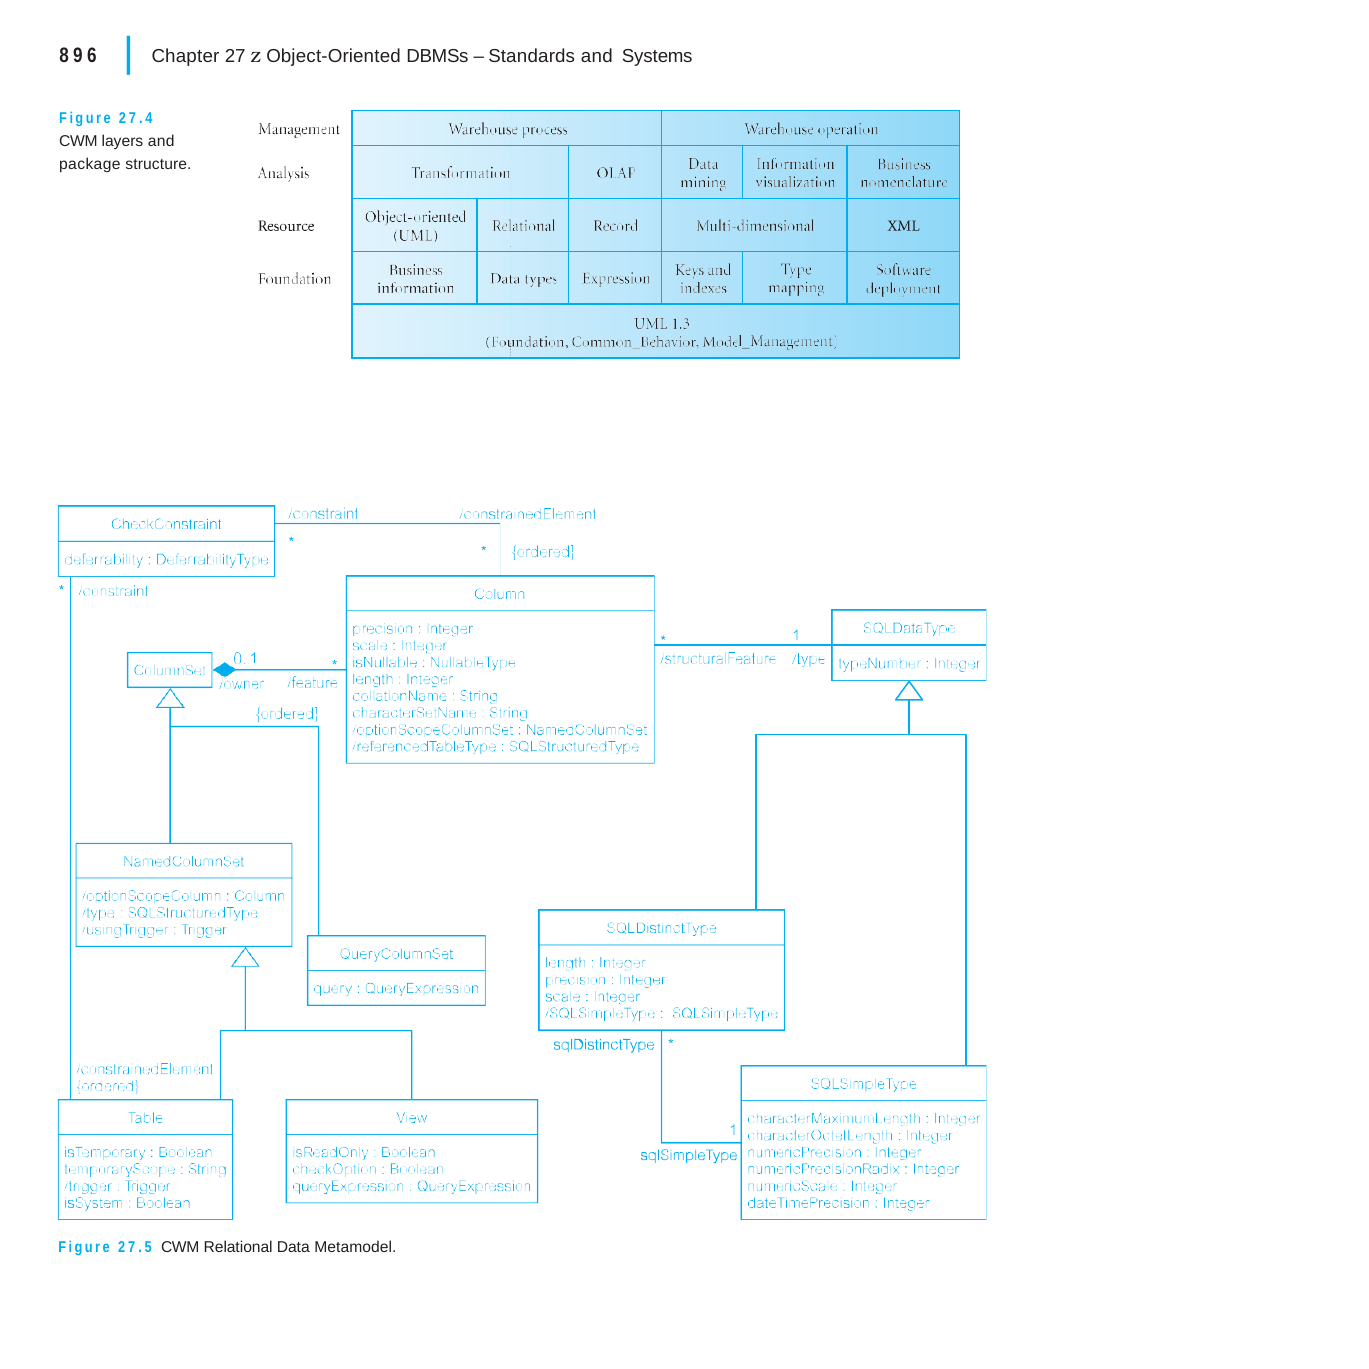

|
896	Chapter 27 z Object-Oriented DBMSs – Standards and Systems
Figure 27.4  CWM layers and  package structure.
|  |  |  |  |  |  |
| --- | --- | --- | --- | --- | --- |
|  |  |  |  |  |  |
|  |  |  |  |  |  |
|  |  |  |  |  |  |
|  |  |  |  |  |  |

Figure 27.5 CWM Relational Data Metamodel.